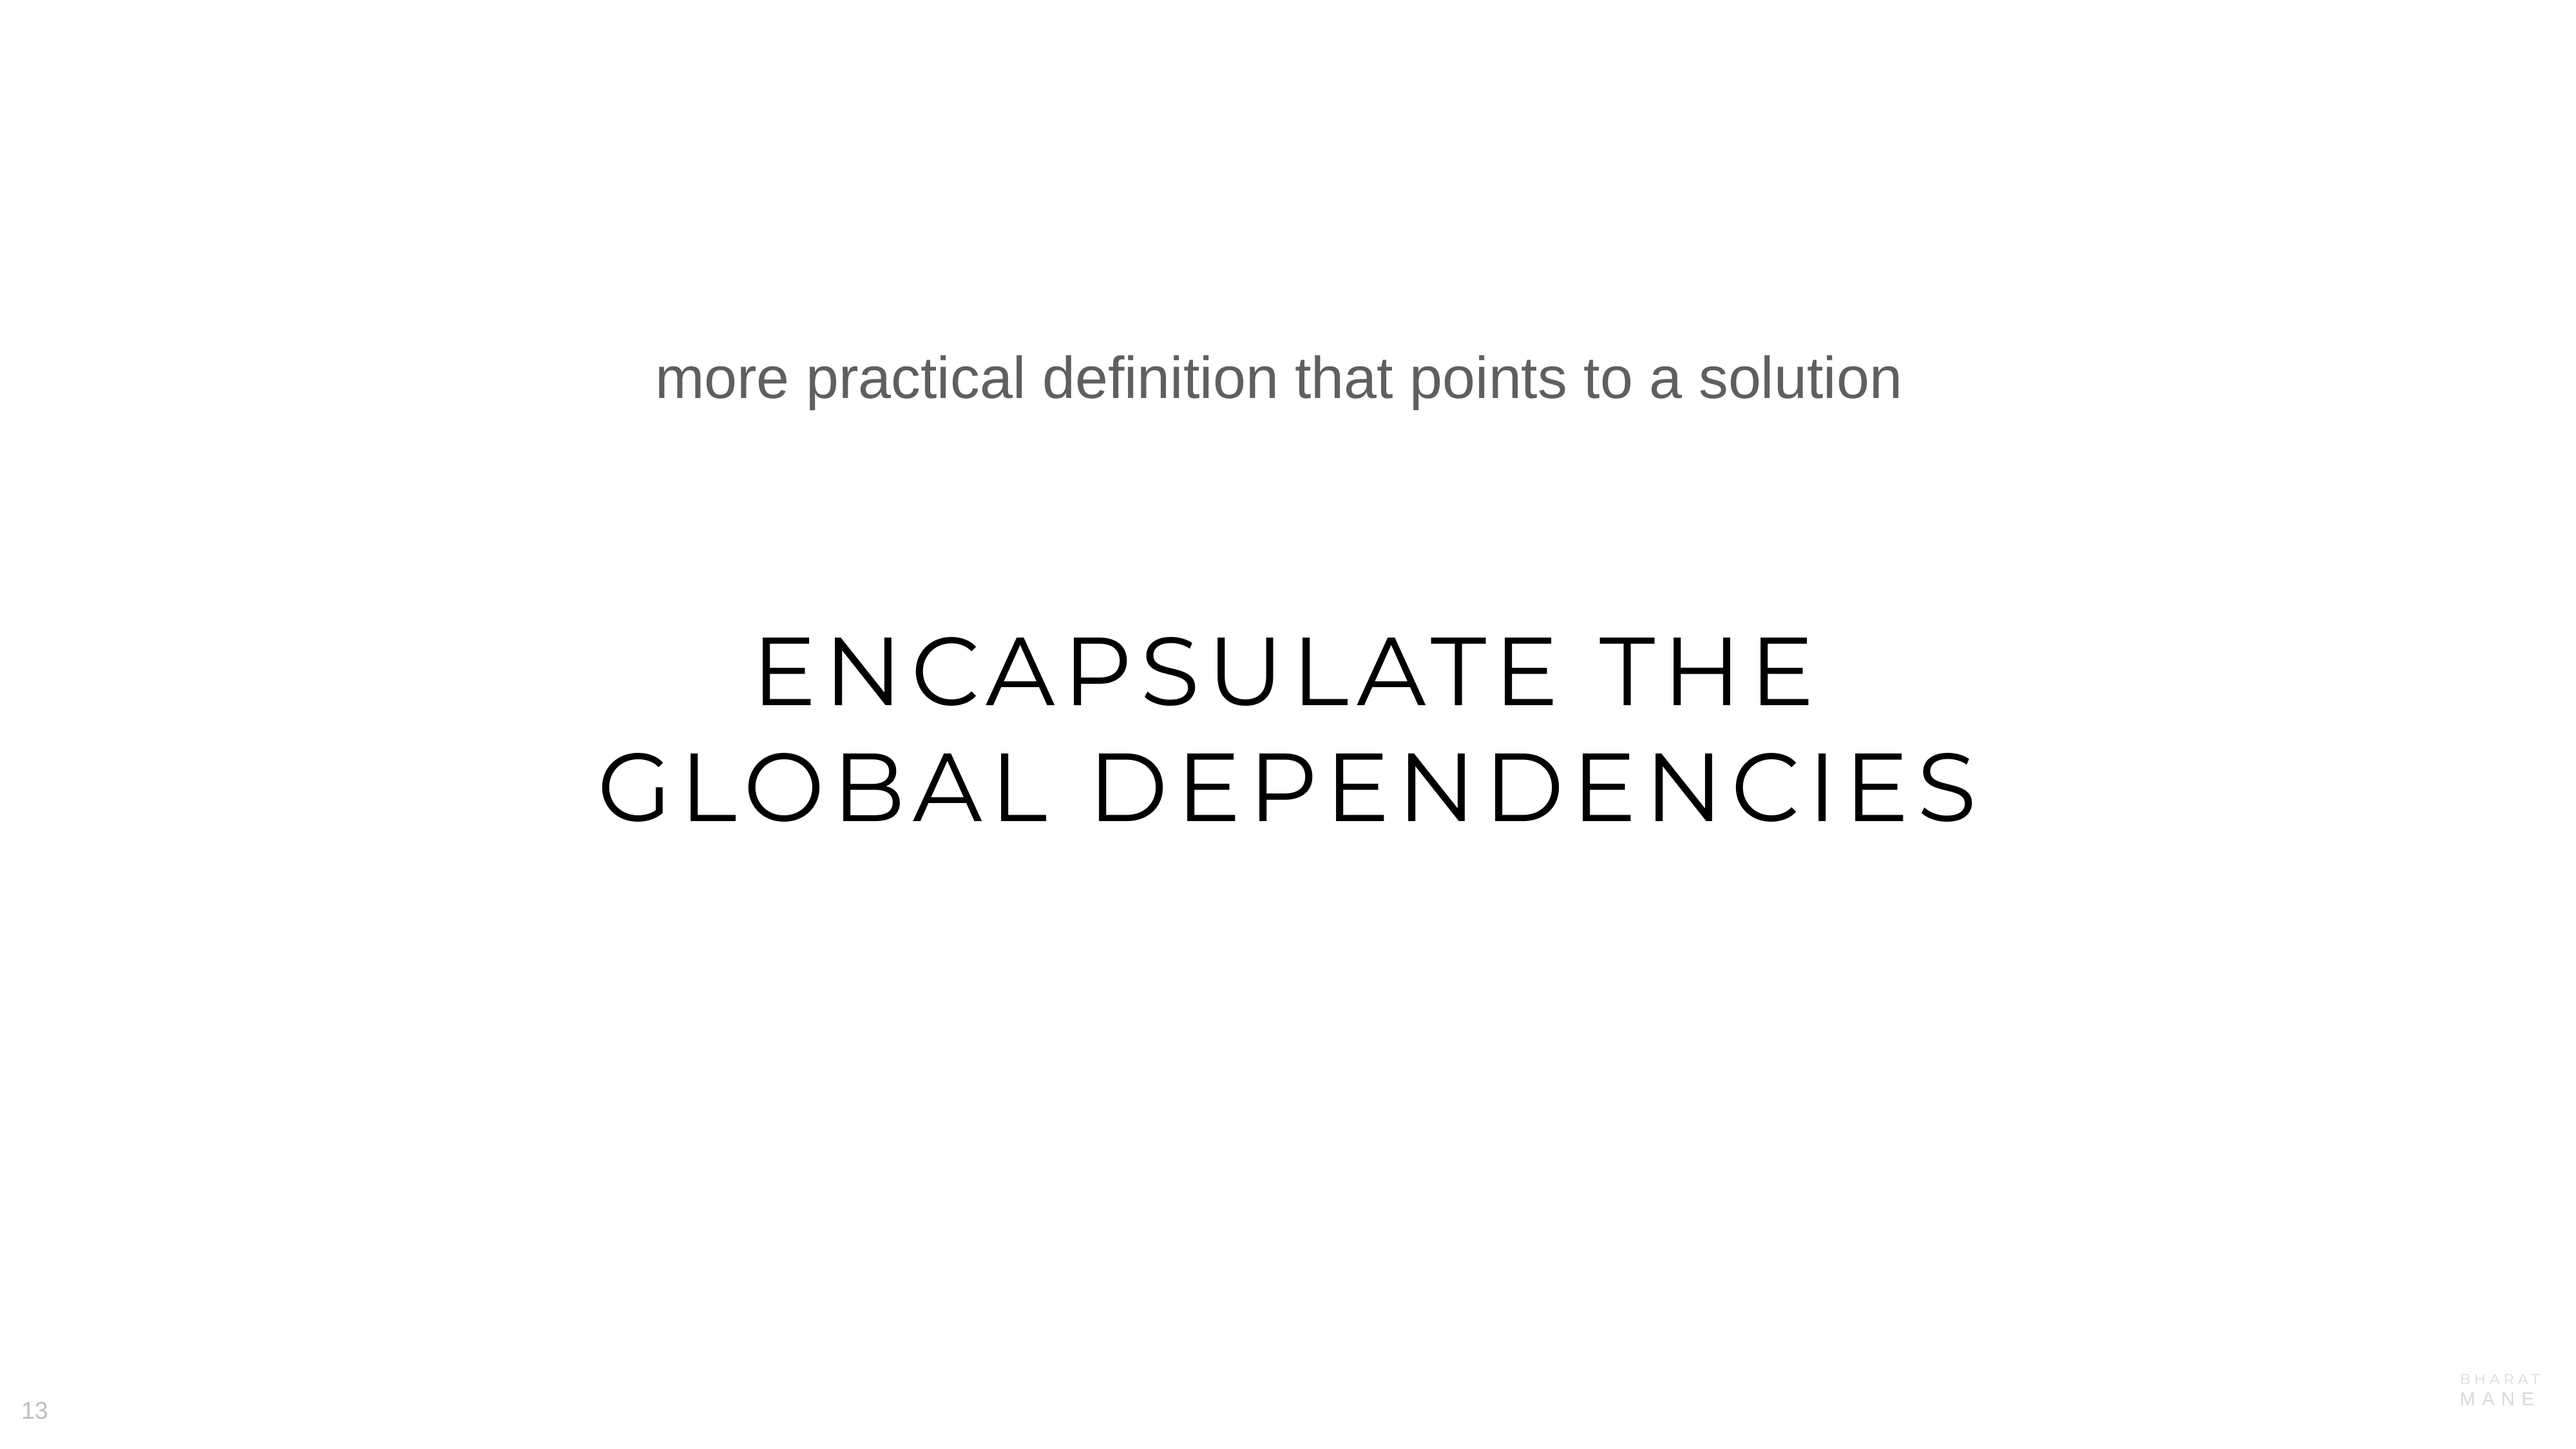

more practical definition that points to a solution
Encapsulate the global dependencies